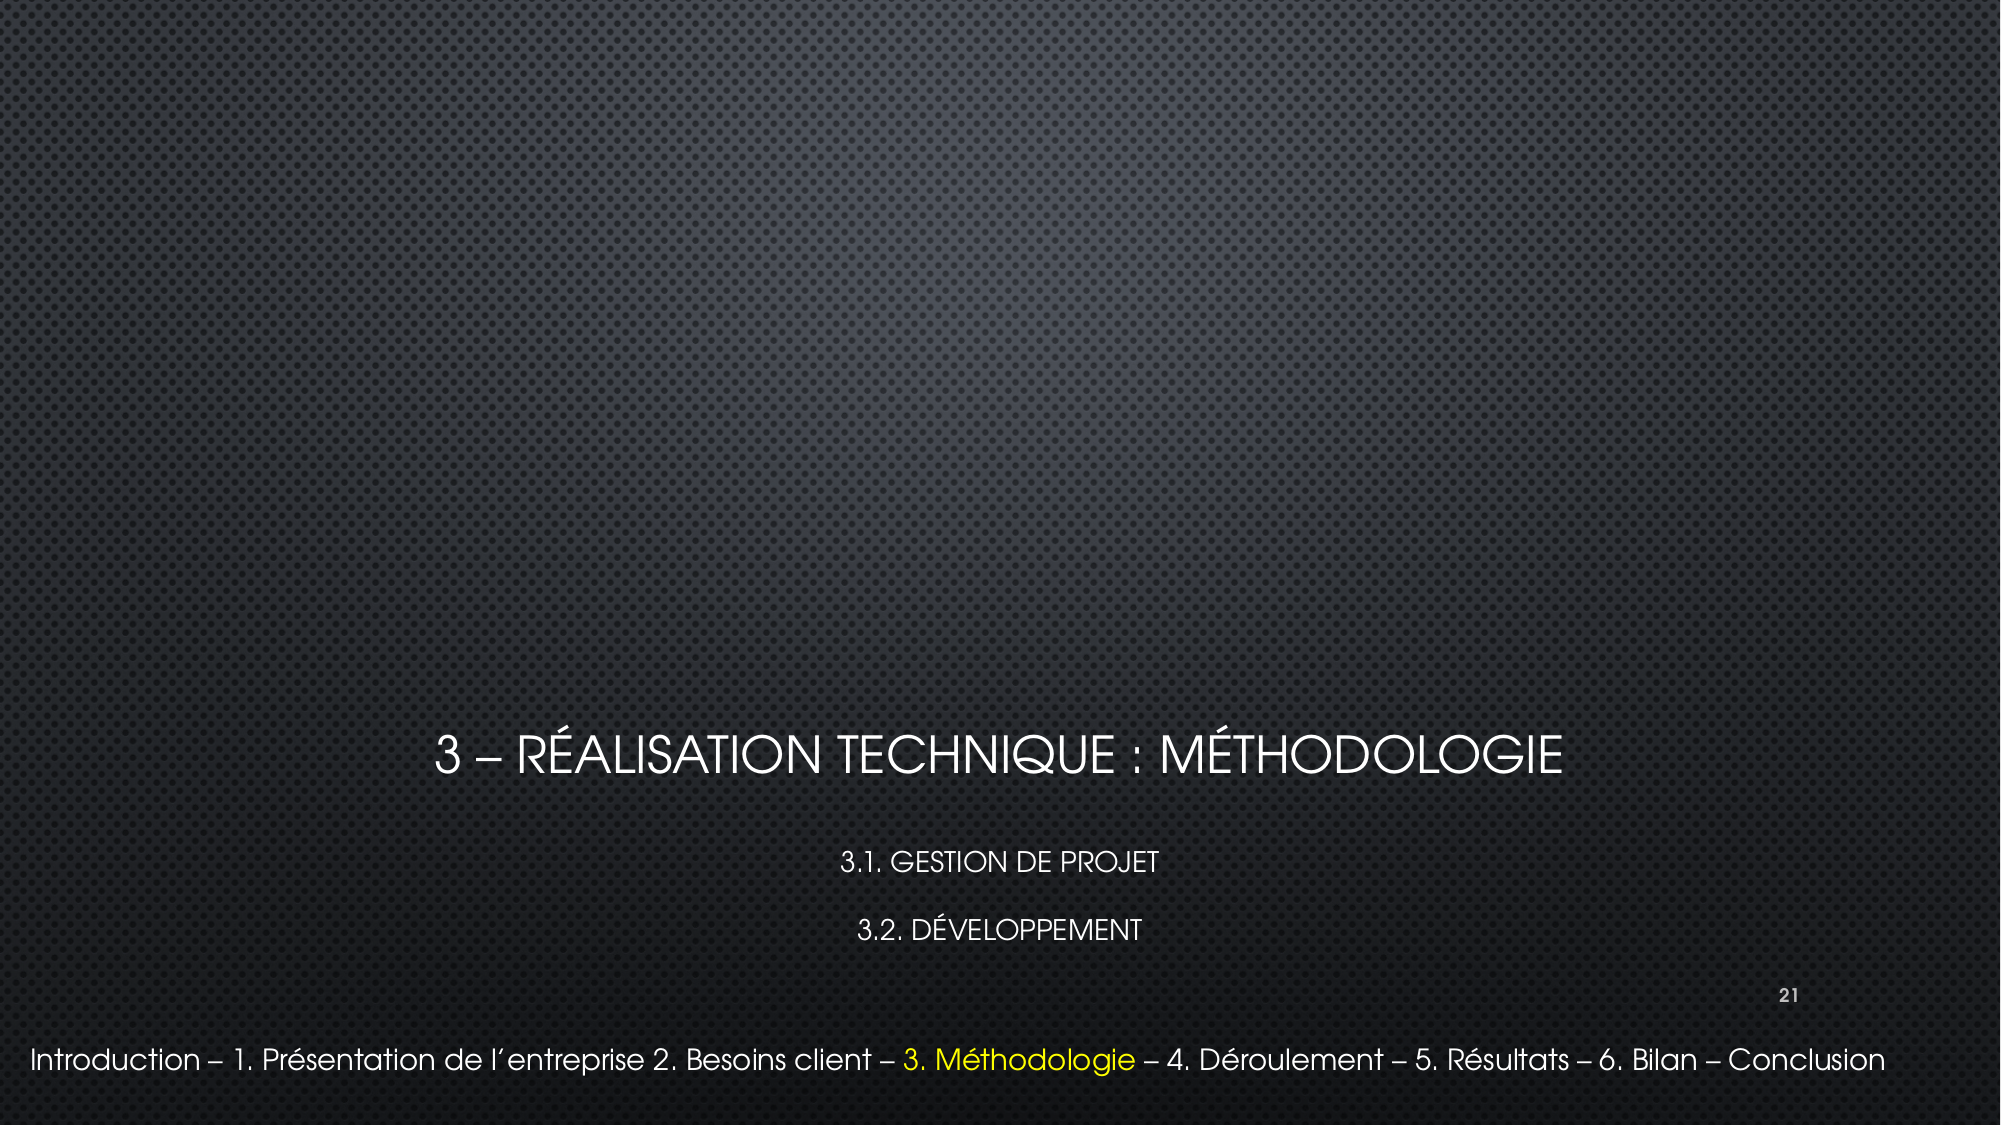

# 3 – Réalisation technique : méthodologie 3.1. Gestion de projet 3.2. Développement
21
Introduction – 1. Présentation de l’entreprise 2. Besoins client – 3. Méthodologie – 4. Déroulement – 5. Résultats – 6. Bilan – Conclusion